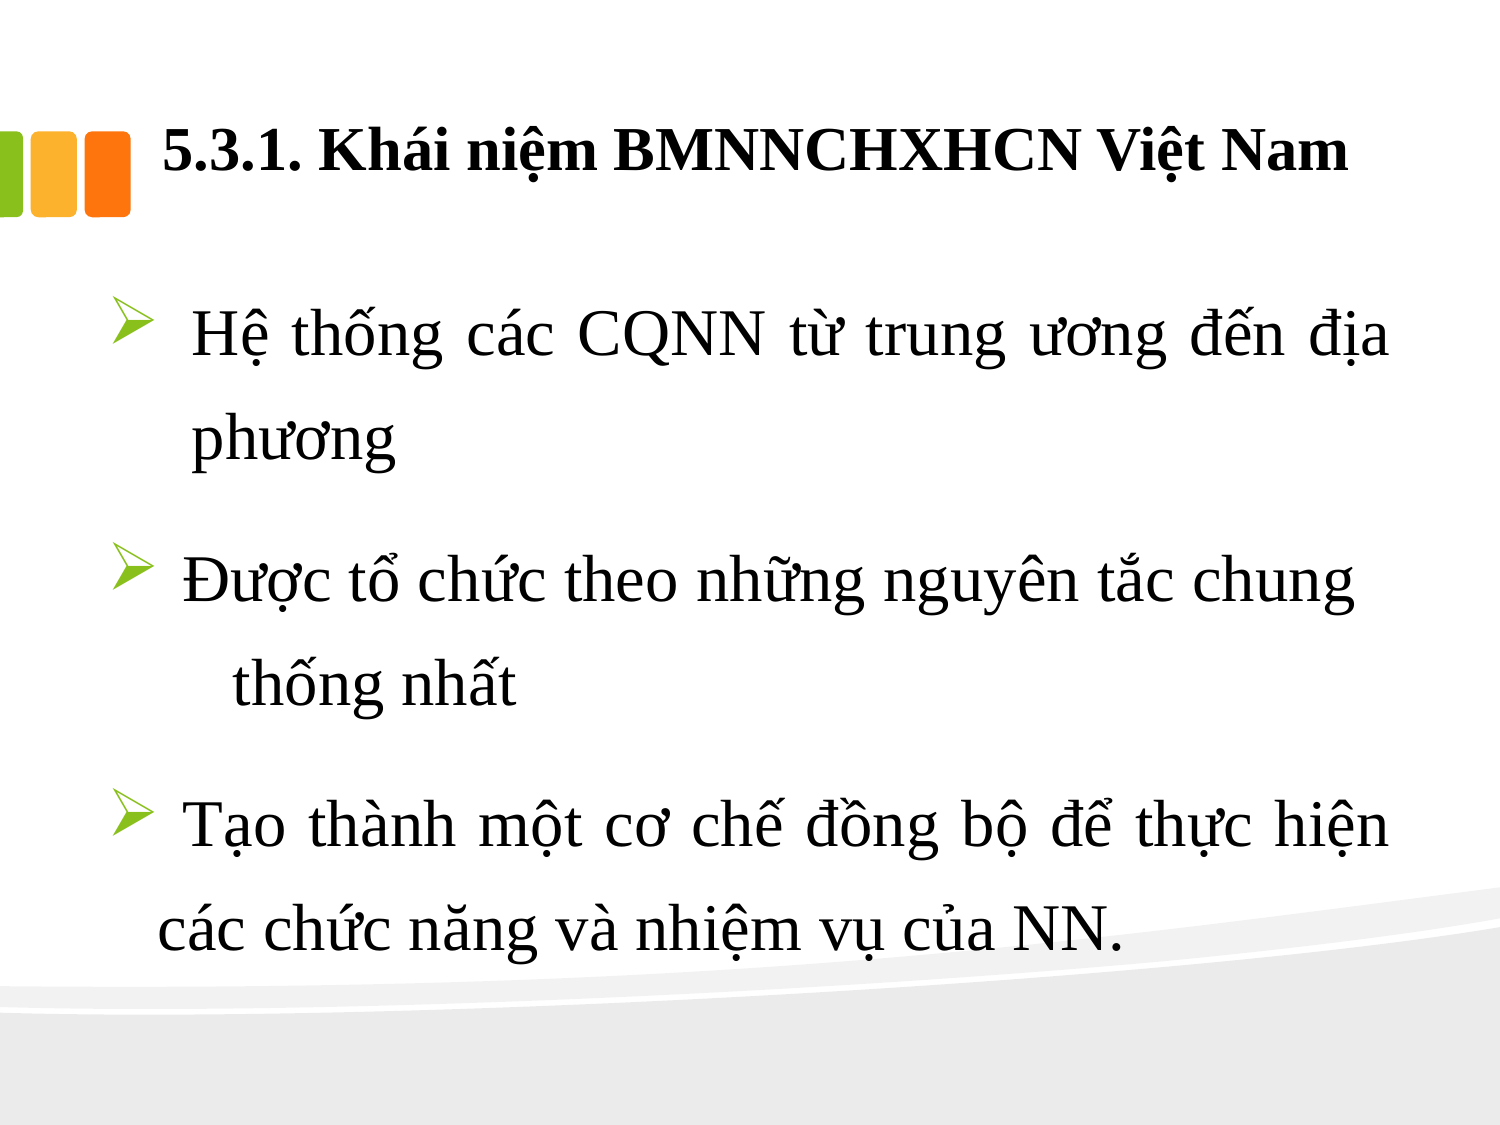

# 5.3.1. Khái niệm BMNNCHXHCN Việt Nam

Hệ thống các CQNN từ trung ương đến địa phương
Được tổ chức theo những nguyên tắc chung      thống nhất
 Tạo thành một cơ chế đồng bộ để thực hiện các chức năng và nhiệm vụ của NN.